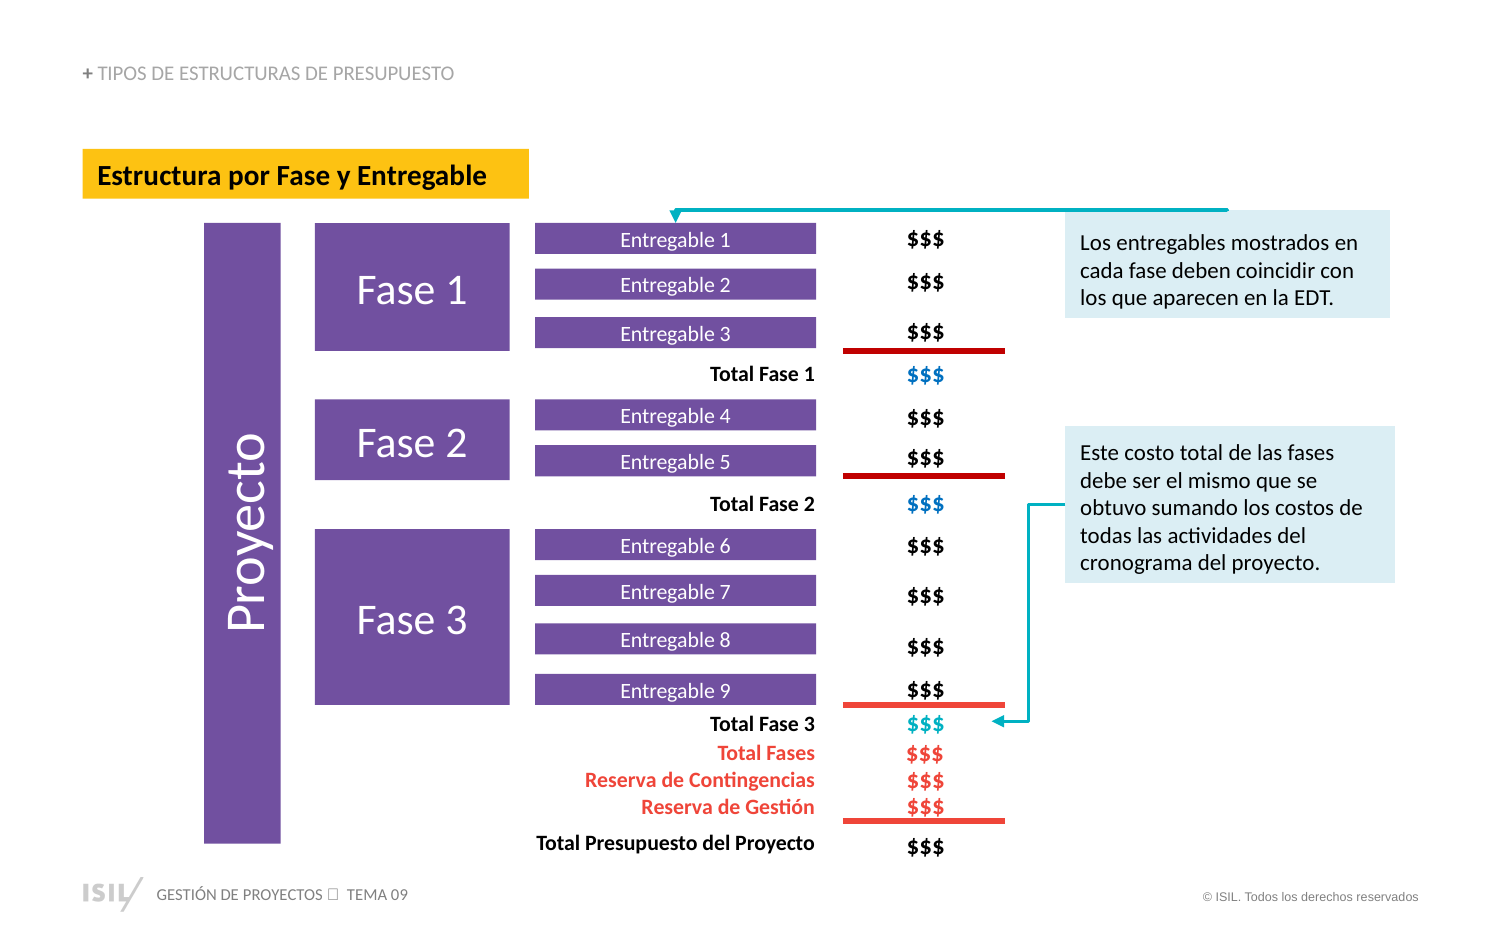

+ TIPOS DE ESTRUCTURAS DE PRESUPUESTO
Estructura por Fase y Entregable
Los entregables mostrados en cada fase deben coincidir con los que aparecen en la EDT.
$$$
Proyecto
Entregable 1
Fase 1
$$$
Entregable 2
$$$
Entregable 3
$$$
Total Fase 1
$$$
Fase 2
Entregable 4
Este costo total de las fases debe ser el mismo que se obtuvo sumando los costos de todas las actividades del cronograma del proyecto.
$$$
Entregable 5
$$$
Total Fase 2
$$$
Fase 3
Entregable 6
$$$
Entregable 7
$$$
Entregable 8
$$$
Entregable 9
$$$
Total Fase 3
$$$
Total Fases
$$$
Reserva de Contingencias
$$$
Reserva de Gestión
Total Presupuesto del Proyecto
$$$